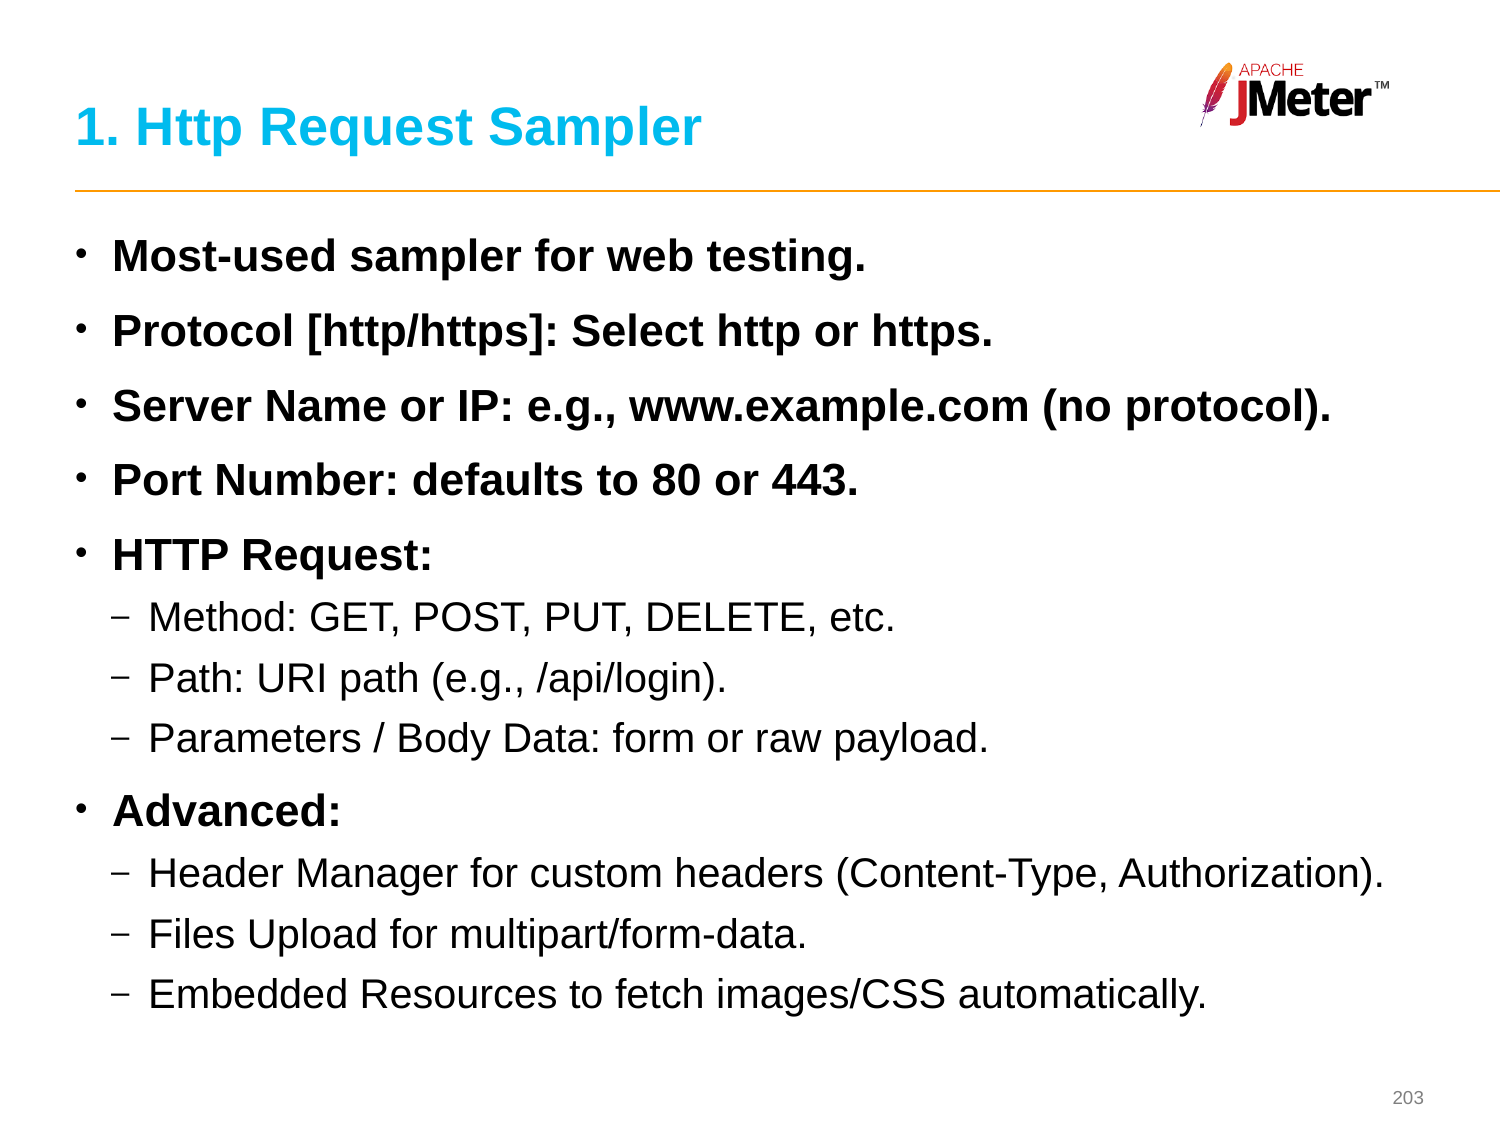

# 1. Http Request Sampler
Most-used sampler for web testing.
Protocol [http/https]: Select http or https.
Server Name or IP: e.g., www.example.com (no protocol).
Port Number: defaults to 80 or 443.
HTTP Request:
Method: GET, POST, PUT, DELETE, etc.
Path: URI path (e.g., /api/login).
Parameters / Body Data: form or raw payload.
Advanced:
Header Manager for custom headers (Content-Type, Authorization).
Files Upload for multipart/form-data.
Embedded Resources to fetch images/CSS automatically.